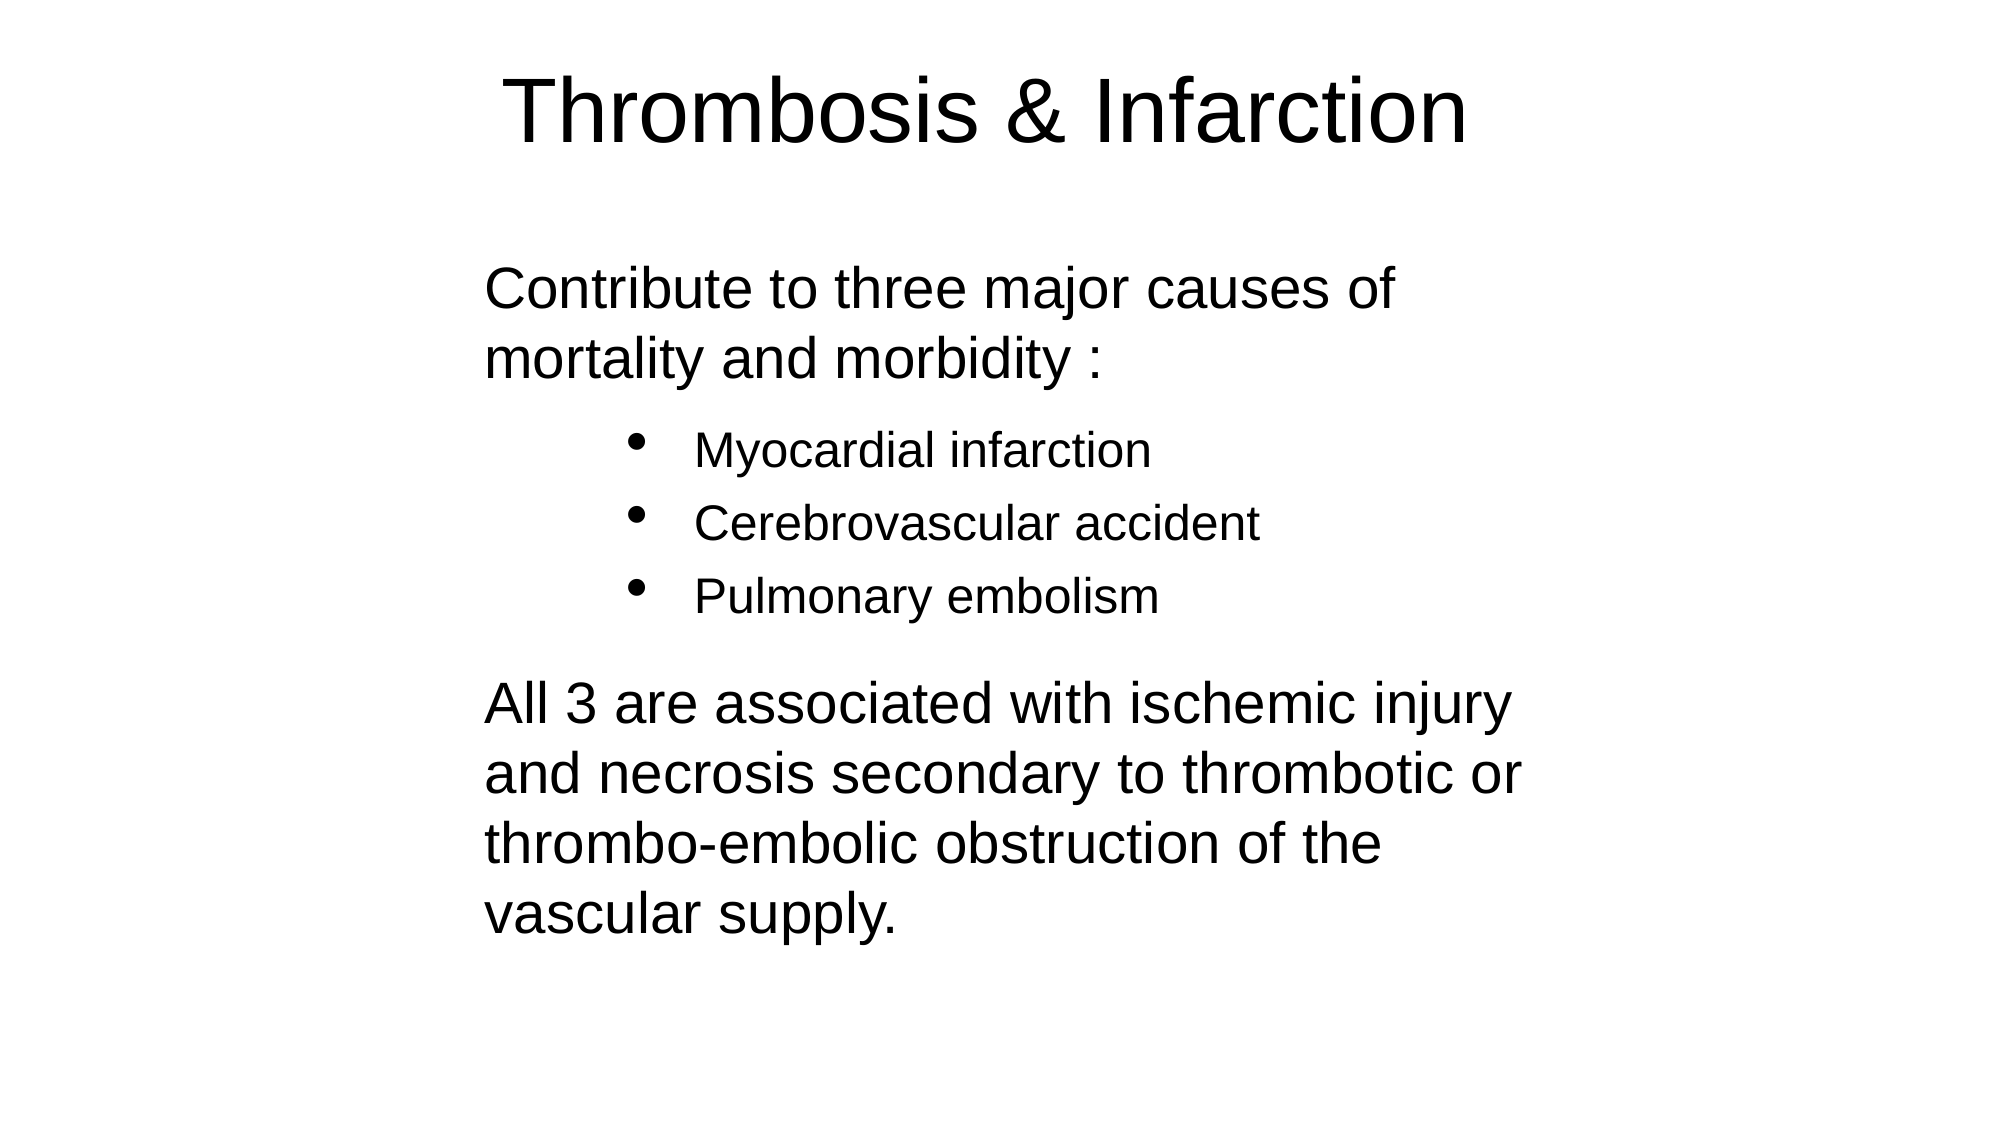

Thrombosis & Infarction
# Contribute to three major causes of mortality and morbidity :
Myocardial infarction
Cerebrovascular accident
Pulmonary embolism
All 3 are associated with ischemic injury and necrosis secondary to thrombotic or thrombo-embolic obstruction of the vascular supply.